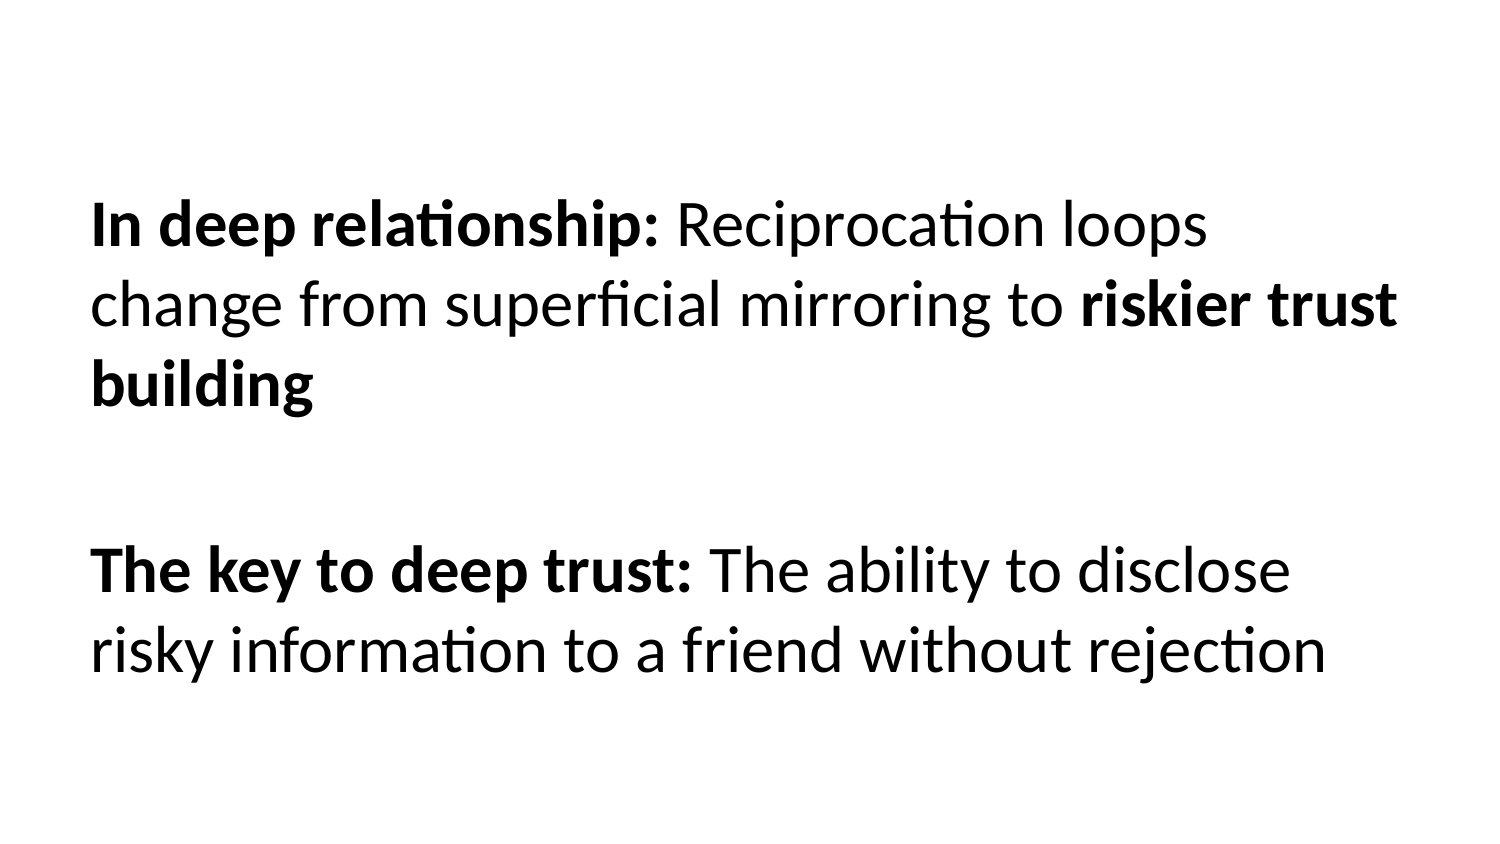

In deep relationship: Reciprocation loops change from superficial mirroring to riskier trust building

The key to deep trust: The ability to disclose risky information to a friend without rejection